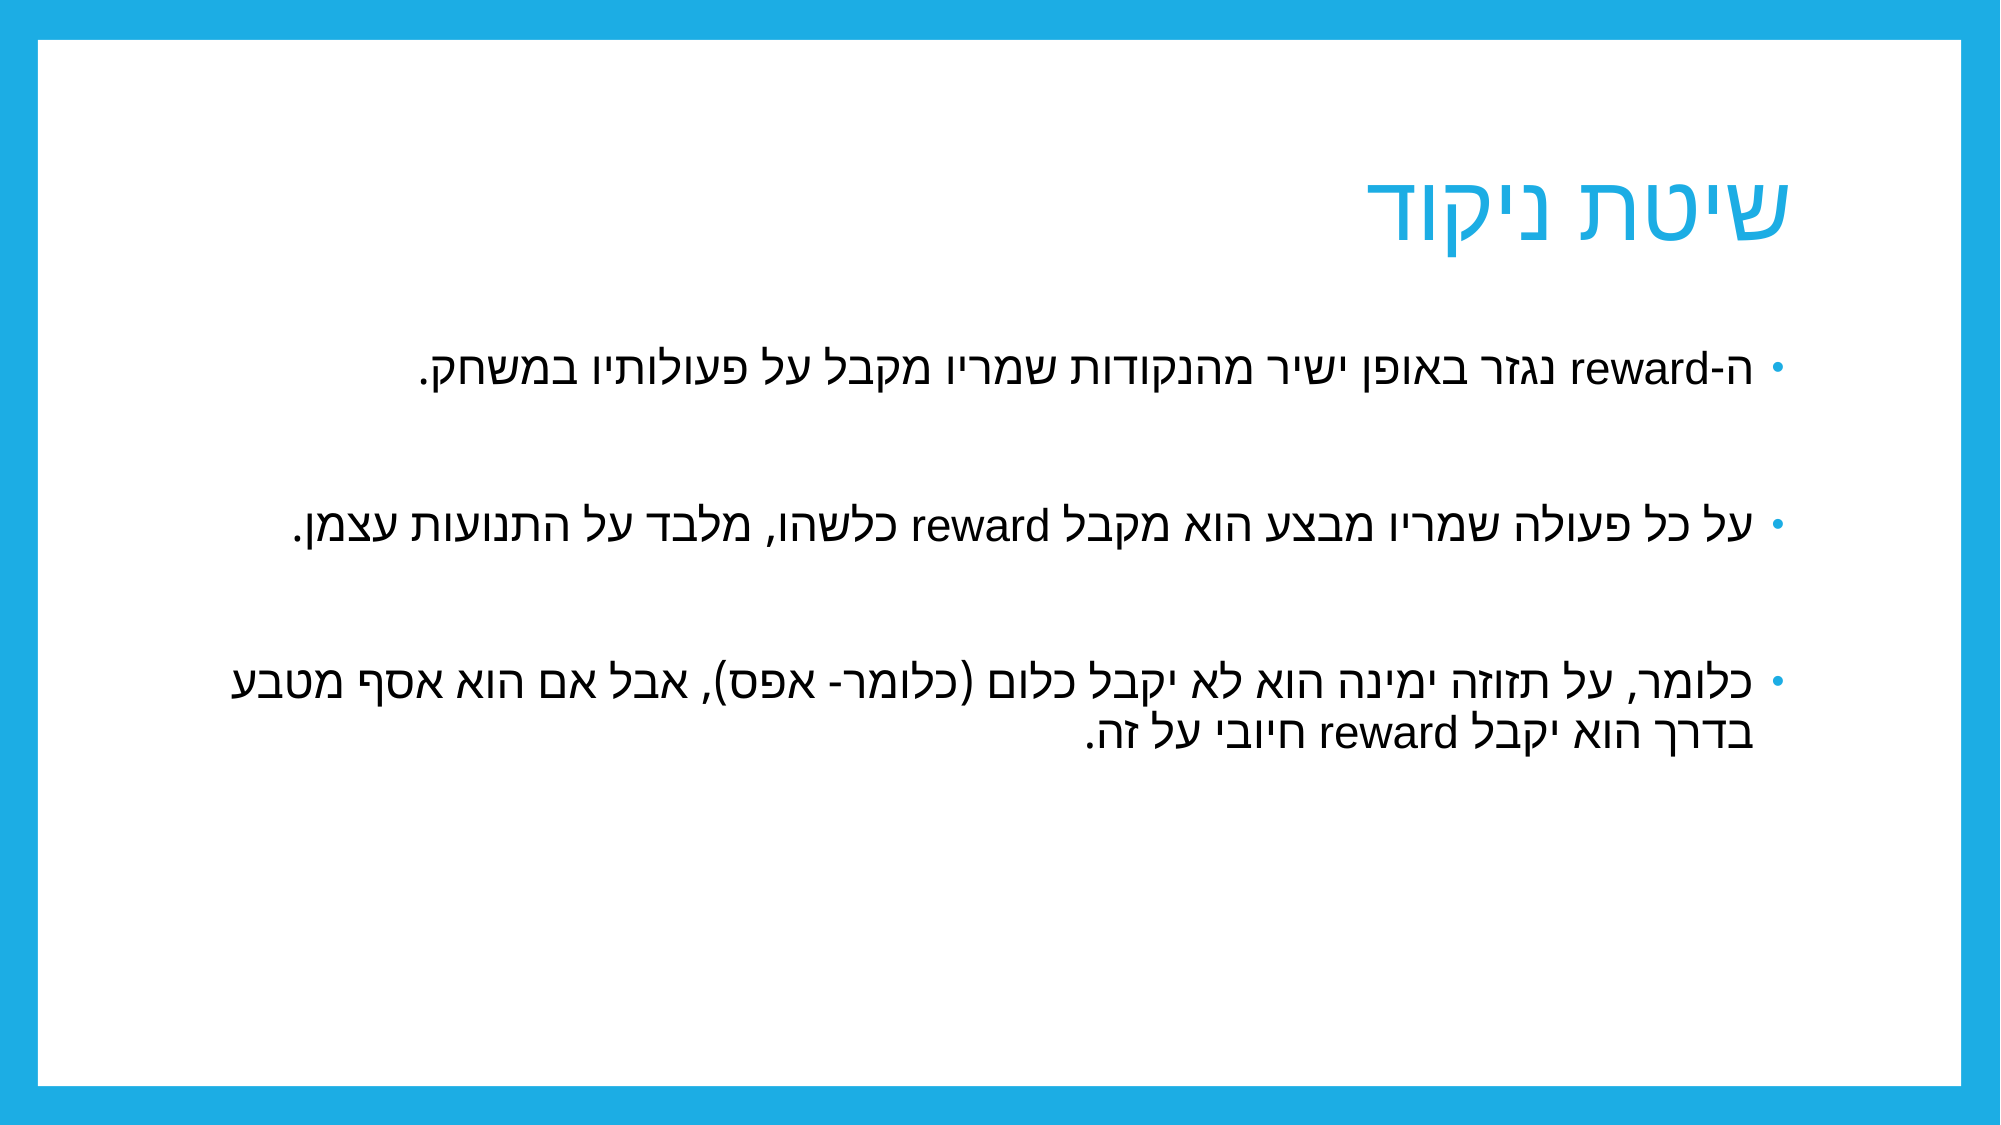

# שיטת ניקוד
ה-reward נגזר באופן ישיר מהנקודות שמריו מקבל על פעולותיו במשחק.

על כל פעולה שמריו מבצע הוא מקבל reward כלשהו, מלבד על התנועות עצמן.

כלומר, על תזוזה ימינה הוא לא יקבל כלום (כלומר- אפס), אבל אם הוא אסף מטבע בדרך הוא יקבל reward חיובי על זה.